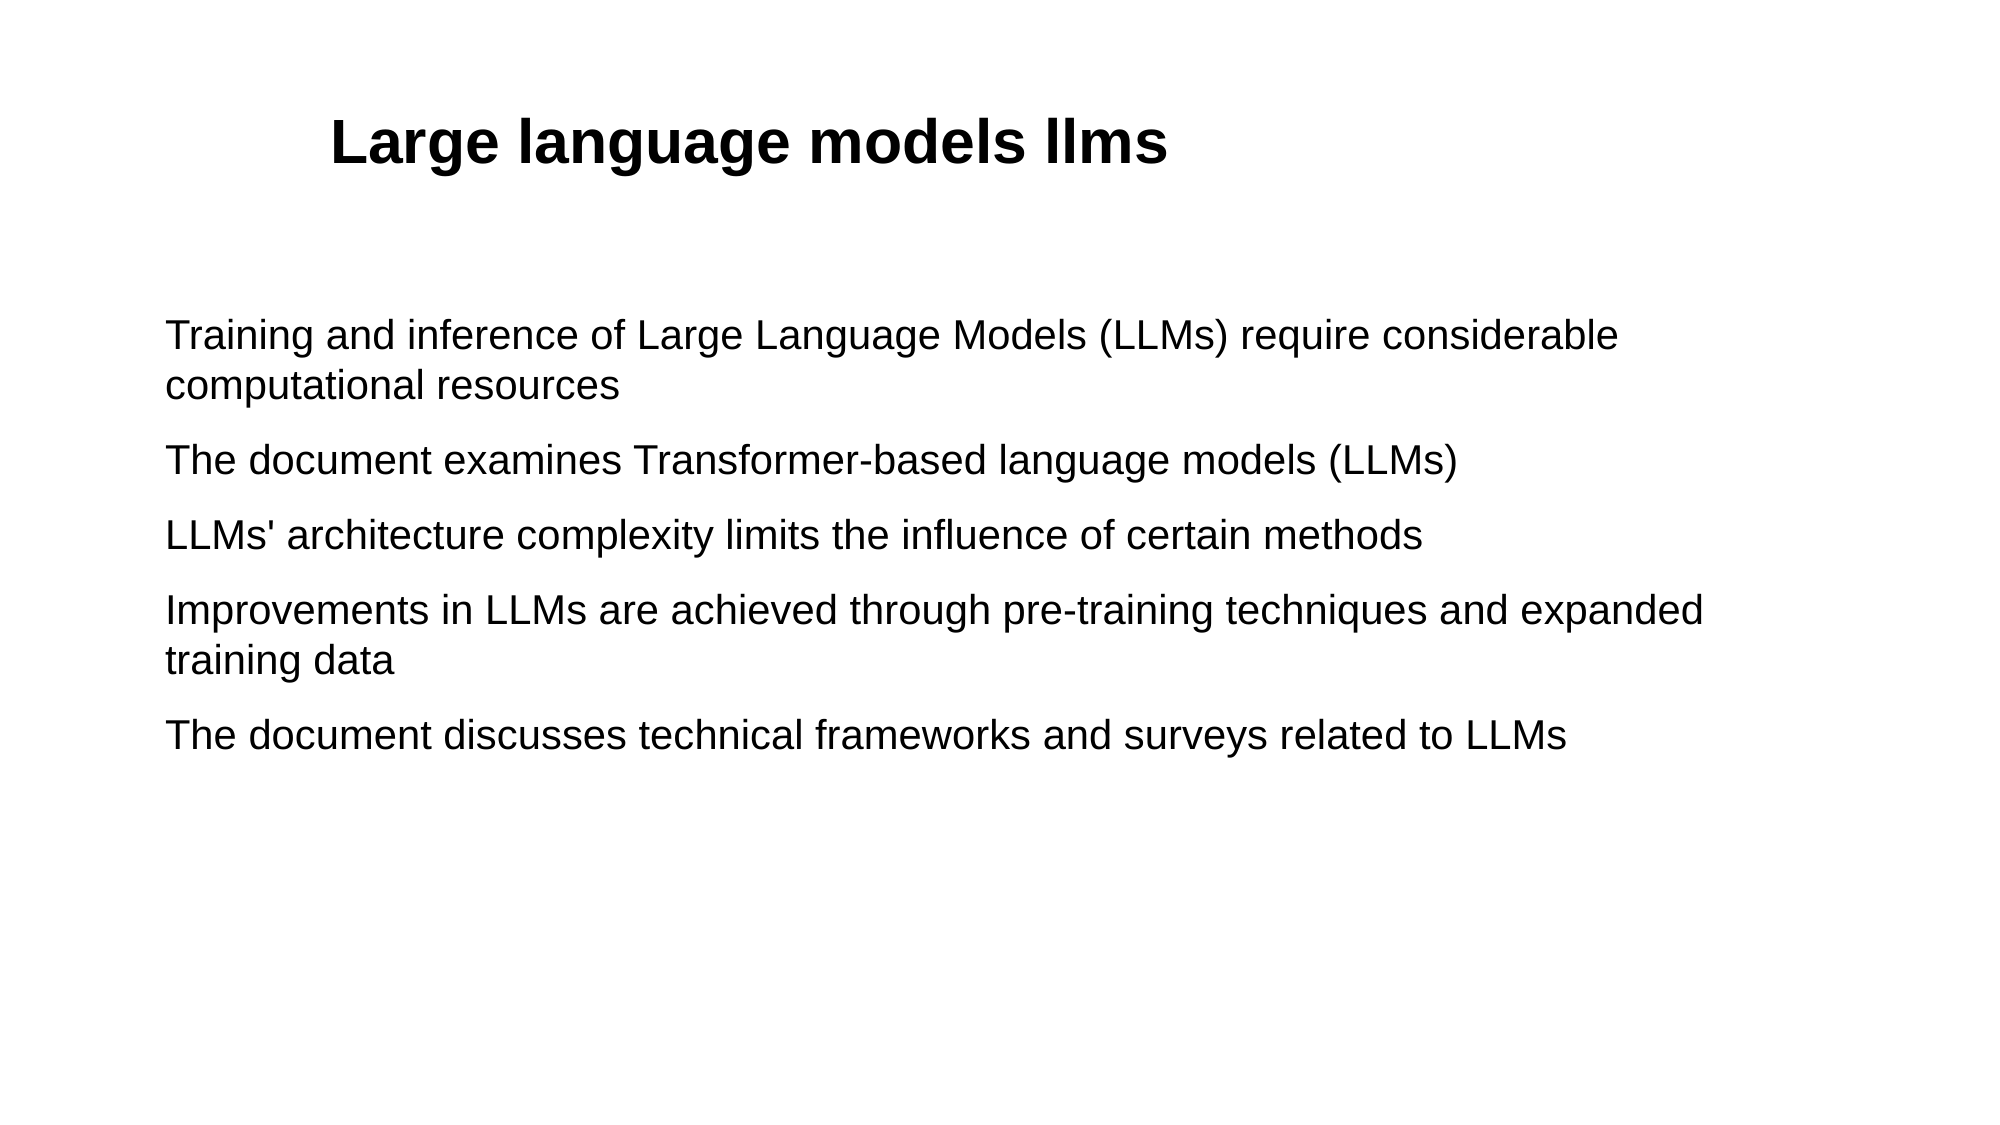

# Large language models llms

Training and inference of Large Language Models (LLMs) require considerable computational resources
The document examines Transformer-based language models (LLMs)
LLMs' architecture complexity limits the influence of certain methods
Improvements in LLMs are achieved through pre-training techniques and expanded training data
The document discusses technical frameworks and surveys related to LLMs